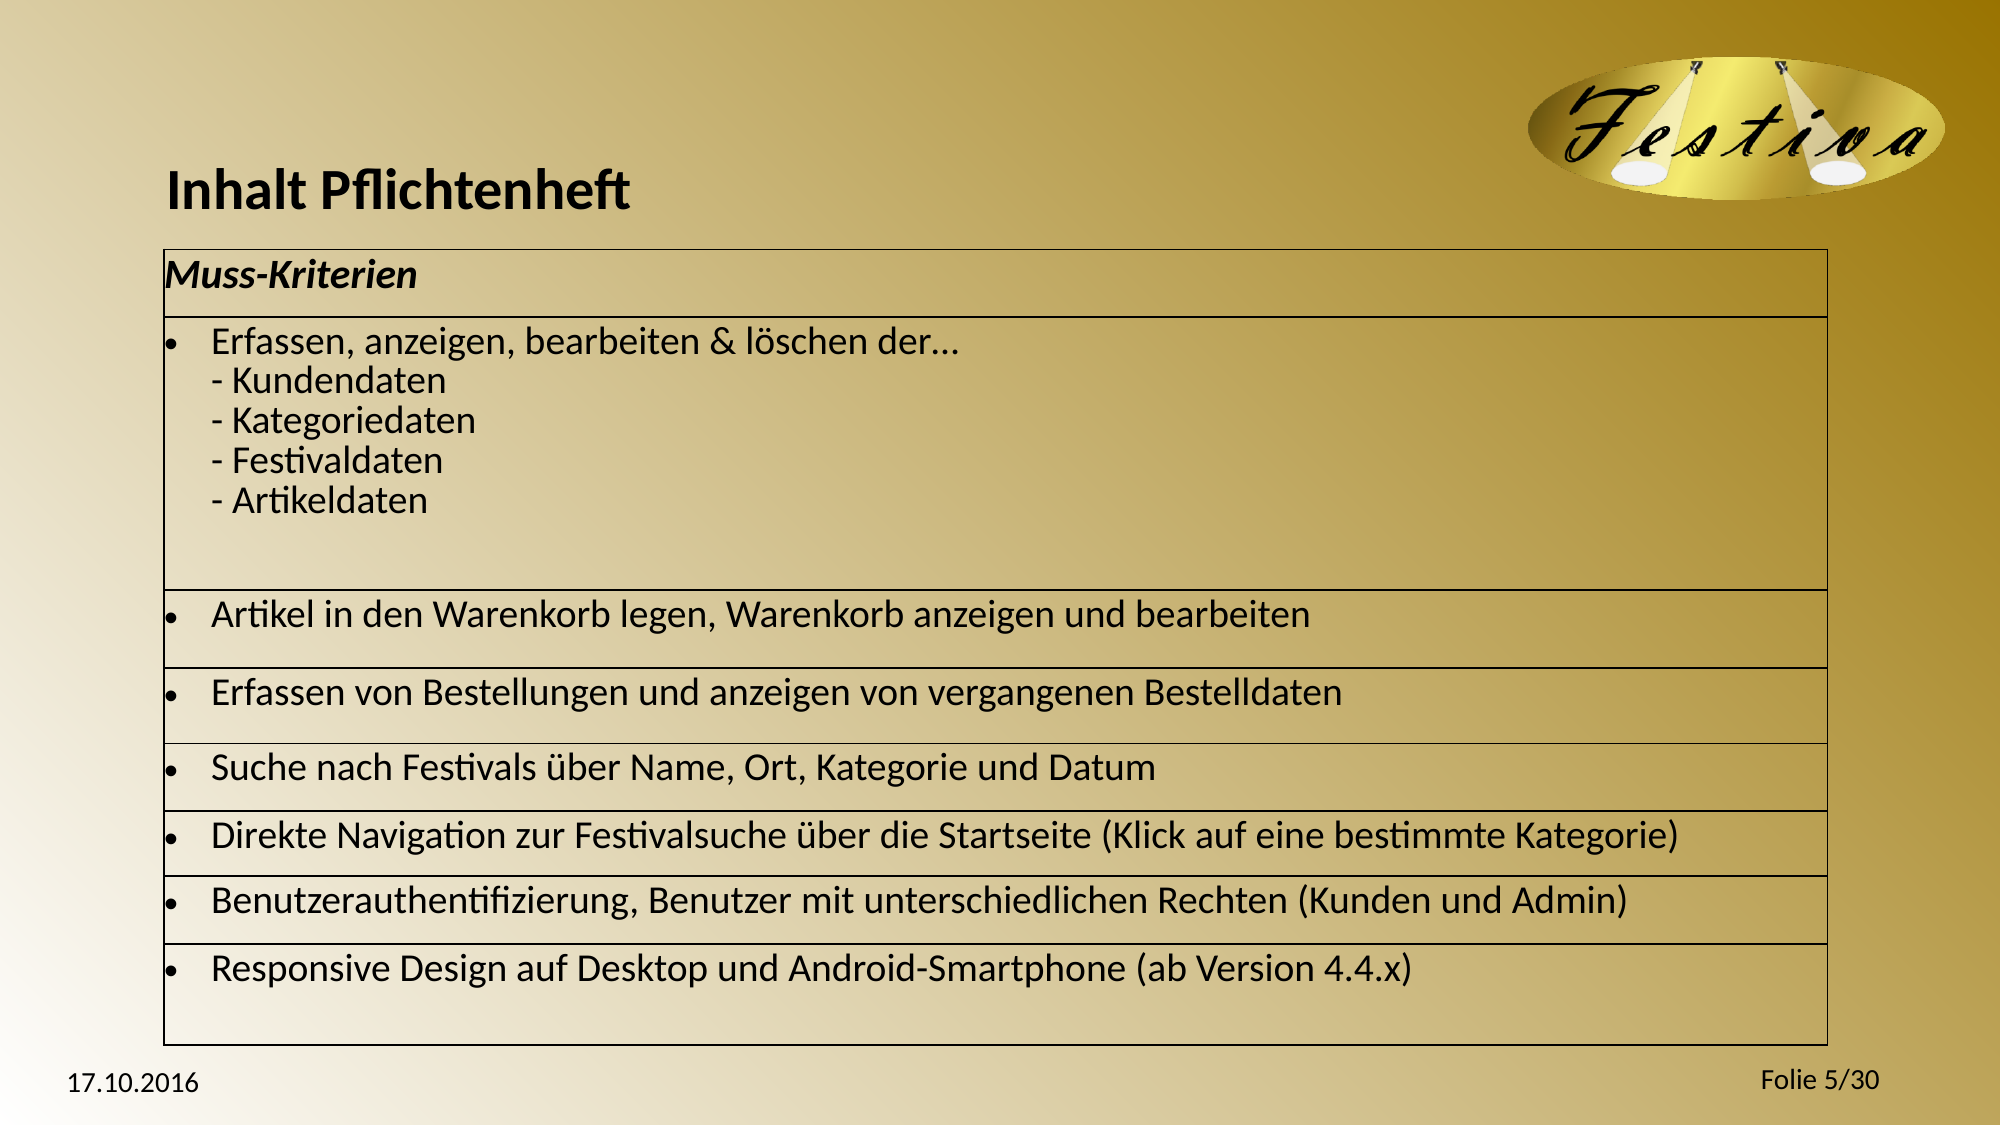

Inhalt Pflichtenheft
| Muss-Kriterien |
| --- |
| Erfassen, anzeigen, bearbeiten & löschen der… - Kundendaten - Kategoriedaten - Festivaldaten - Artikeldaten |
| Artikel in den Warenkorb legen, Warenkorb anzeigen und bearbeiten |
| Erfassen von Bestellungen und anzeigen von vergangenen Bestelldaten |
| Suche nach Festivals über Name, Ort, Kategorie und Datum |
| Direkte Navigation zur Festivalsuche über die Startseite (Klick auf eine bestimmte Kategorie) |
| Benutzerauthentifizierung, Benutzer mit unterschiedlichen Rechten (Kunden und Admin) |
| Responsive Design auf Desktop und Android-Smartphone (ab Version 4.4.x) |